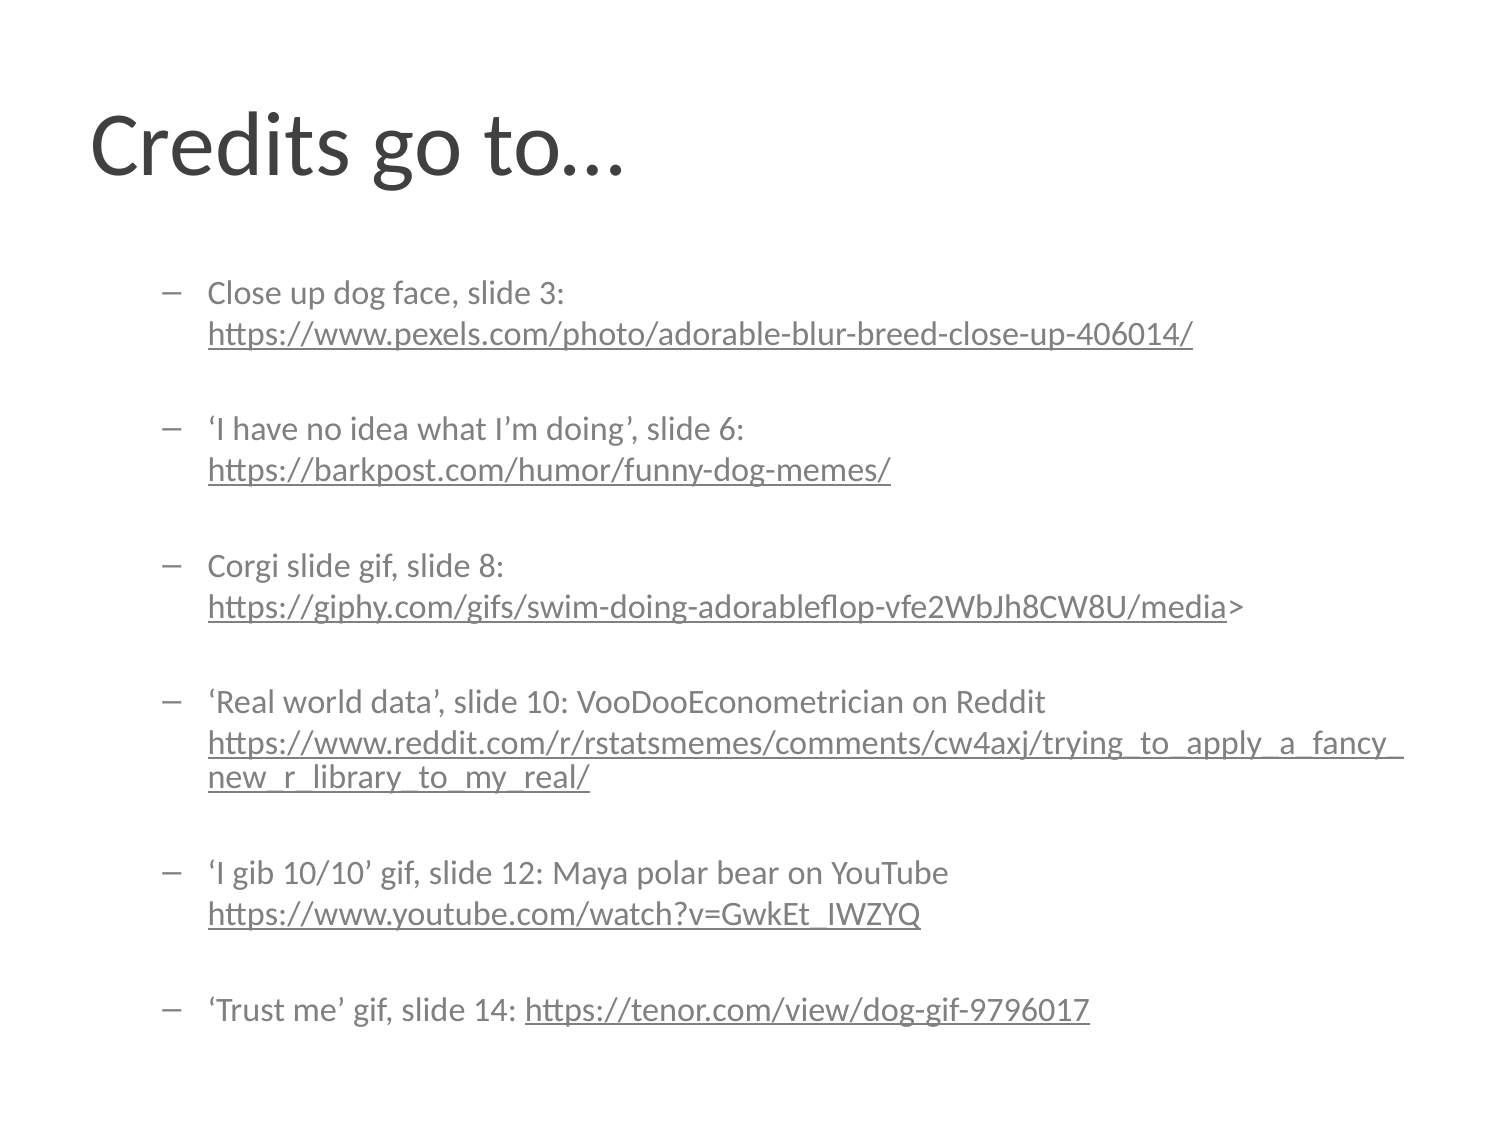

# Credits go to…
Close up dog face, slide 3: https://www.pexels.com/photo/adorable-blur-breed-close-up-406014/

‘I have no idea what I’m doing’, slide 6: https://barkpost.com/humor/funny-dog-memes/

Corgi slide gif, slide 8: https://giphy.com/gifs/swim-doing-adorableflop-vfe2WbJh8CW8U/media>

‘Real world data’, slide 10: VooDooEconometrician on Reddit https://www.reddit.com/r/rstatsmemes/comments/cw4axj/trying_to_apply_a_fancy_new_r_library_to_my_real/

‘I gib 10/10’ gif, slide 12: Maya polar bear on YouTube https://www.youtube.com/watch?v=GwkEt_IWZYQ

‘Trust me’ gif, slide 14: https://tenor.com/view/dog-gif-9796017